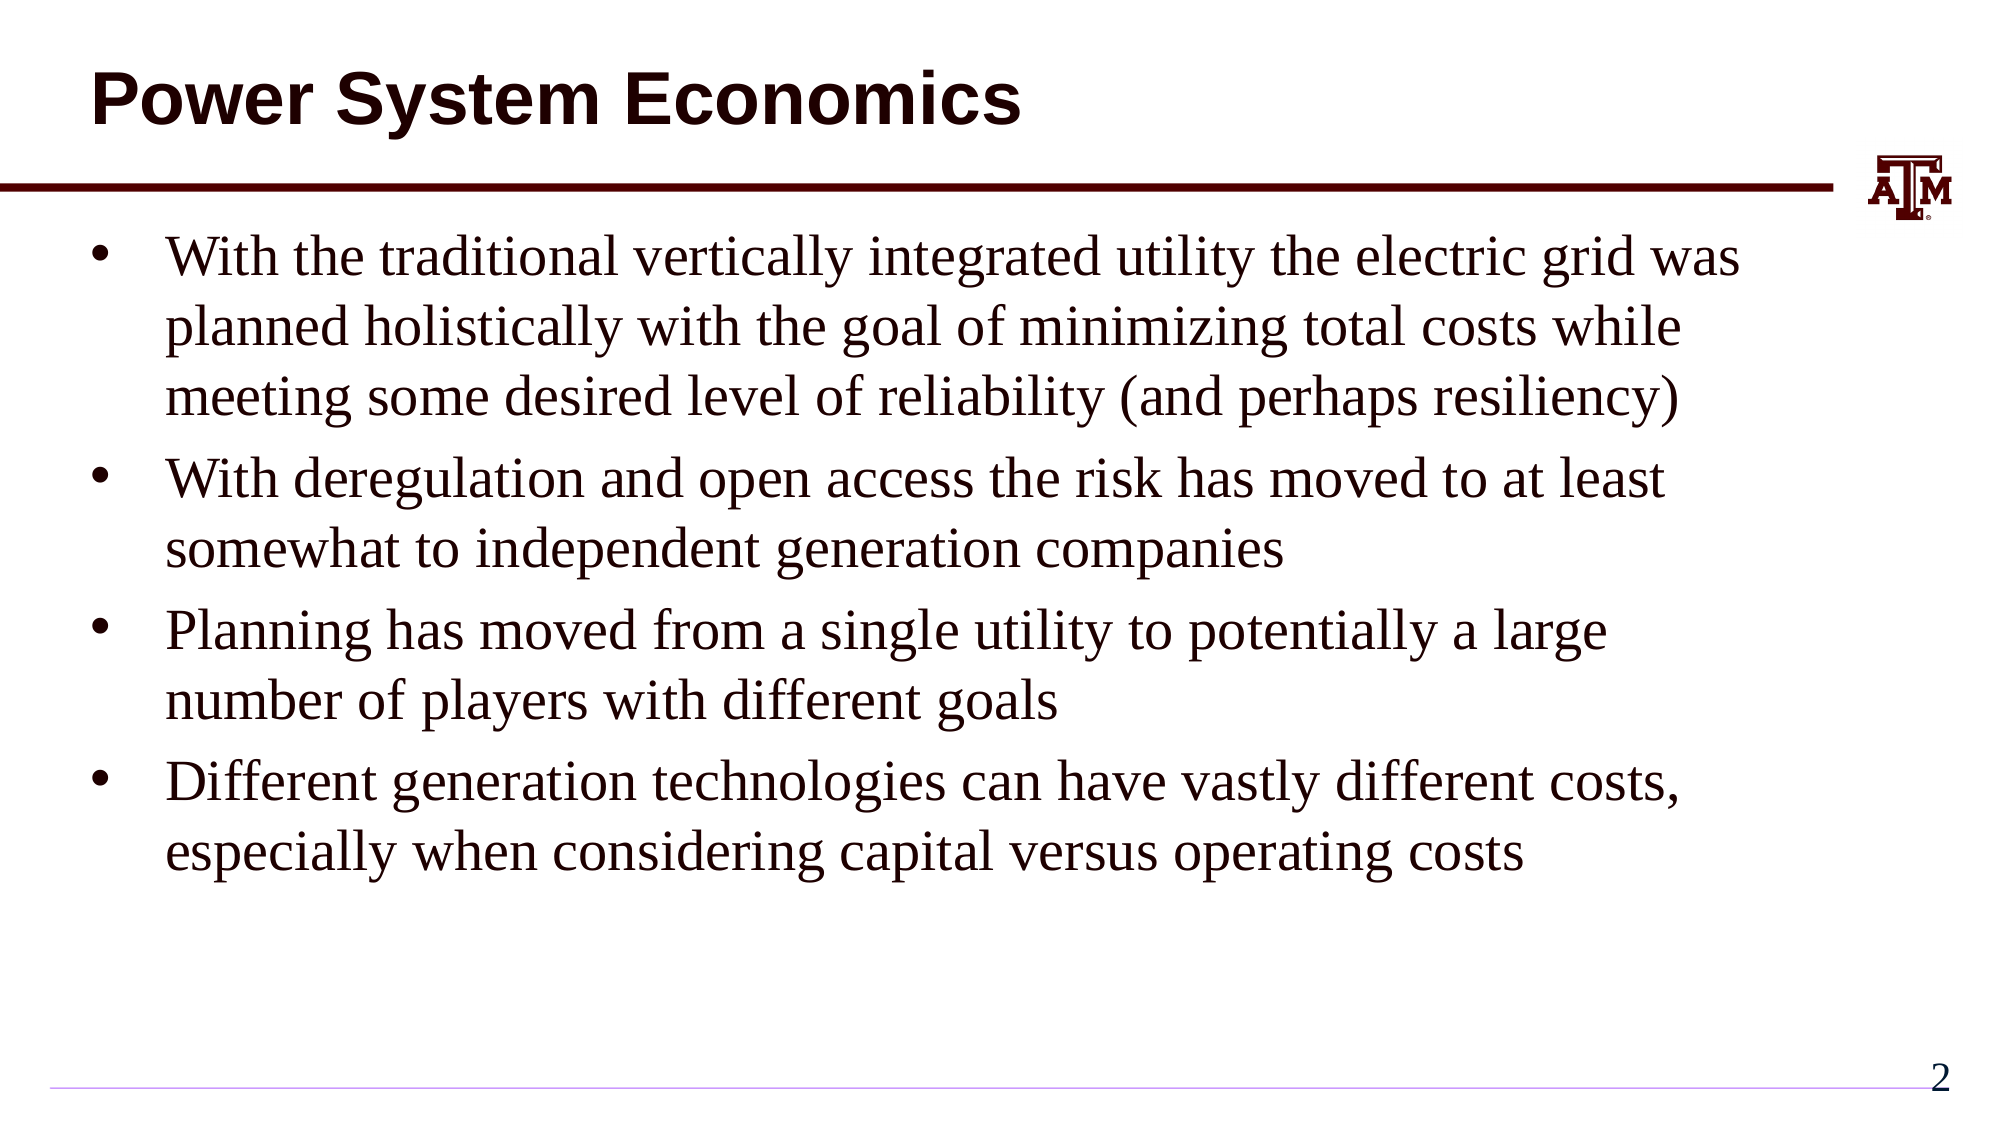

# Power System Economics
With the traditional vertically integrated utility the electric grid was planned holistically with the goal of minimizing total costs while meeting some desired level of reliability (and perhaps resiliency)
With deregulation and open access the risk has moved to at least somewhat to independent generation companies
Planning has moved from a single utility to potentially a large number of players with different goals
Different generation technologies can have vastly different costs, especially when considering capital versus operating costs

2